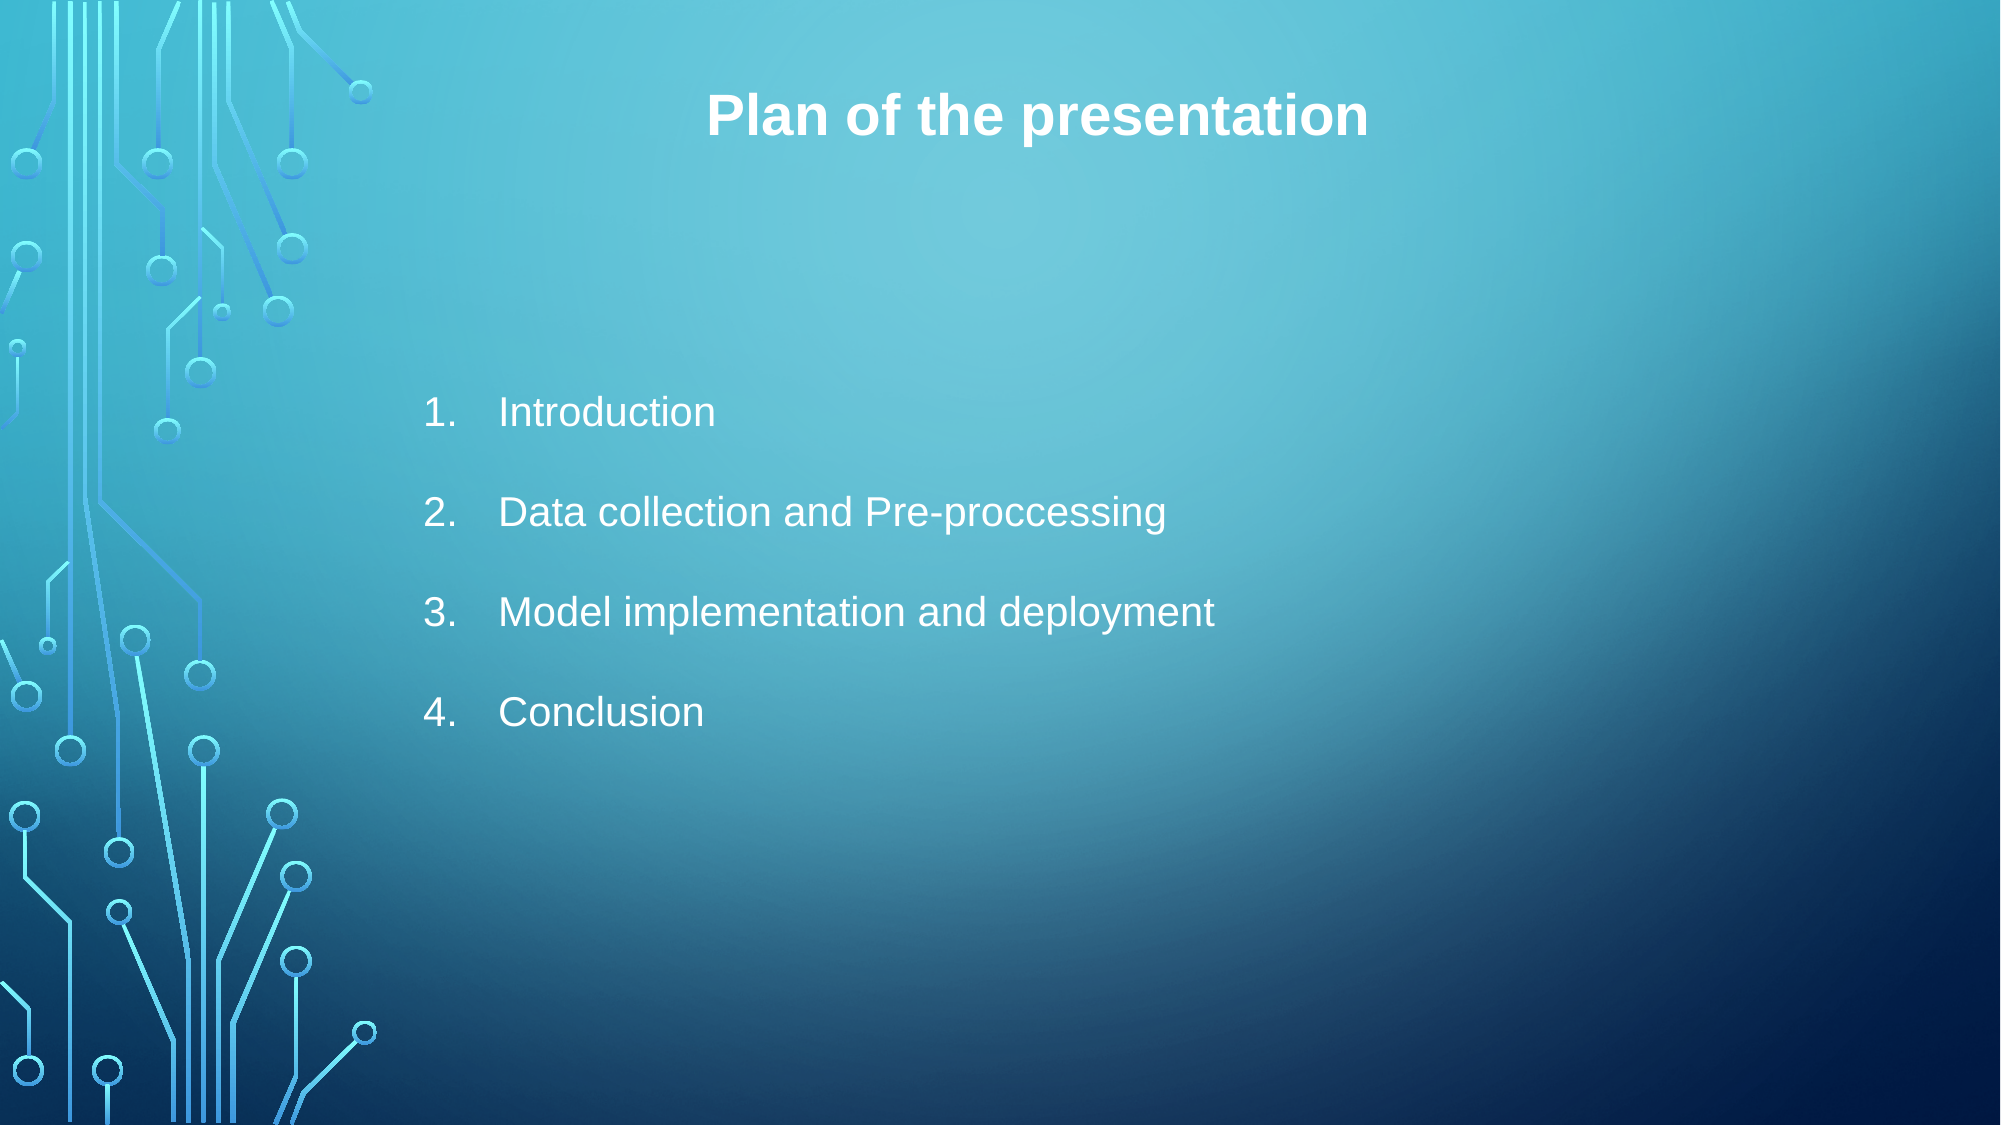

Plan of the presentation
Introduction
Data collection and Pre-proccessing
Model implementation and deployment
Conclusion